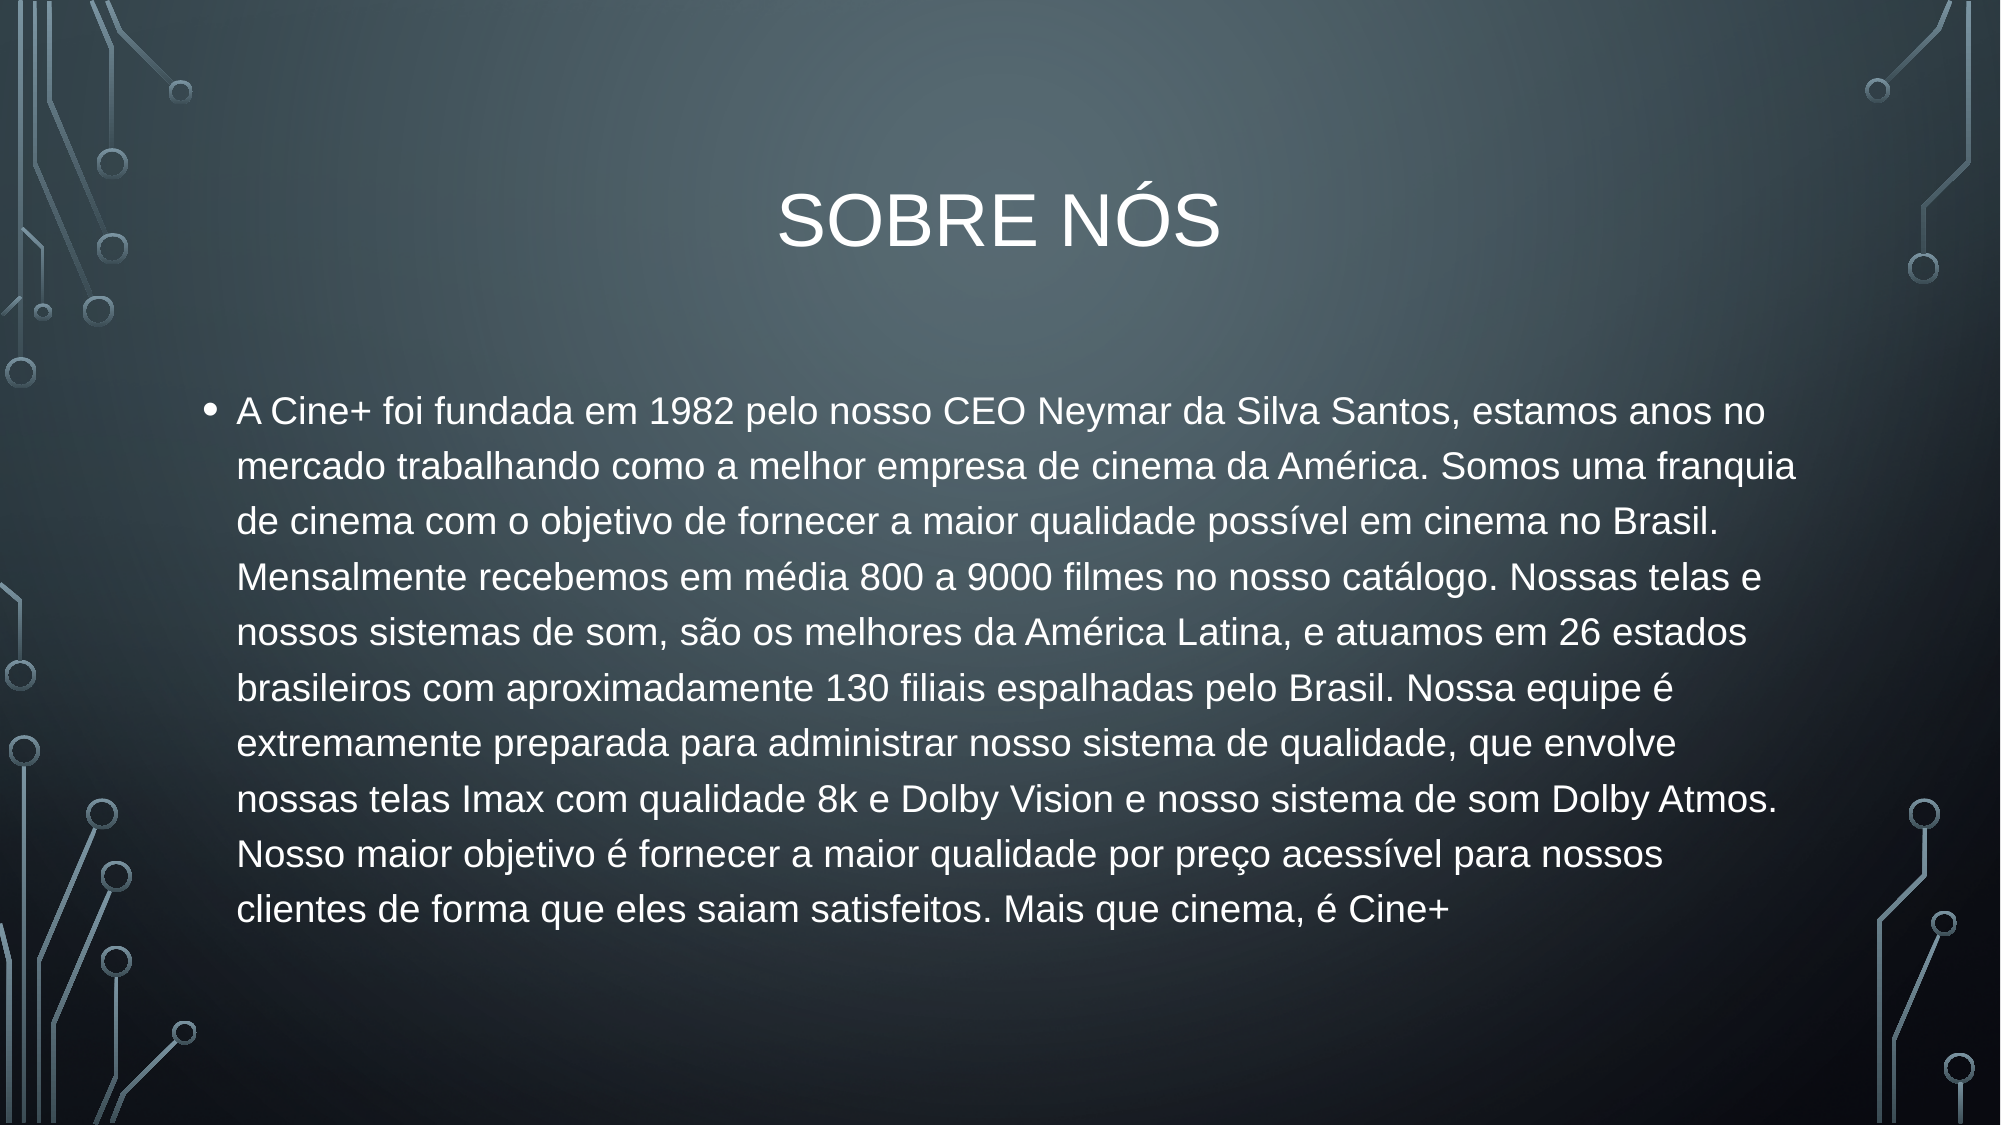

# Sobre nós
A Cine+ foi fundada em 1982 pelo nosso CEO Neymar da Silva Santos, estamos anos no mercado trabalhando como a melhor empresa de cinema da América. Somos uma franquia de cinema com o objetivo de fornecer a maior qualidade possível em cinema no Brasil. Mensalmente recebemos em média 800 a 9000 filmes no nosso catálogo. Nossas telas e nossos sistemas de som, são os melhores da América Latina, e atuamos em 26 estados brasileiros com aproximadamente 130 filiais espalhadas pelo Brasil. Nossa equipe é extremamente preparada para administrar nosso sistema de qualidade, que envolve nossas telas Imax com qualidade 8k e Dolby Vision e nosso sistema de som Dolby Atmos. Nosso maior objetivo é fornecer a maior qualidade por preço acessível para nossos clientes de forma que eles saiam satisfeitos. Mais que cinema, é Cine+